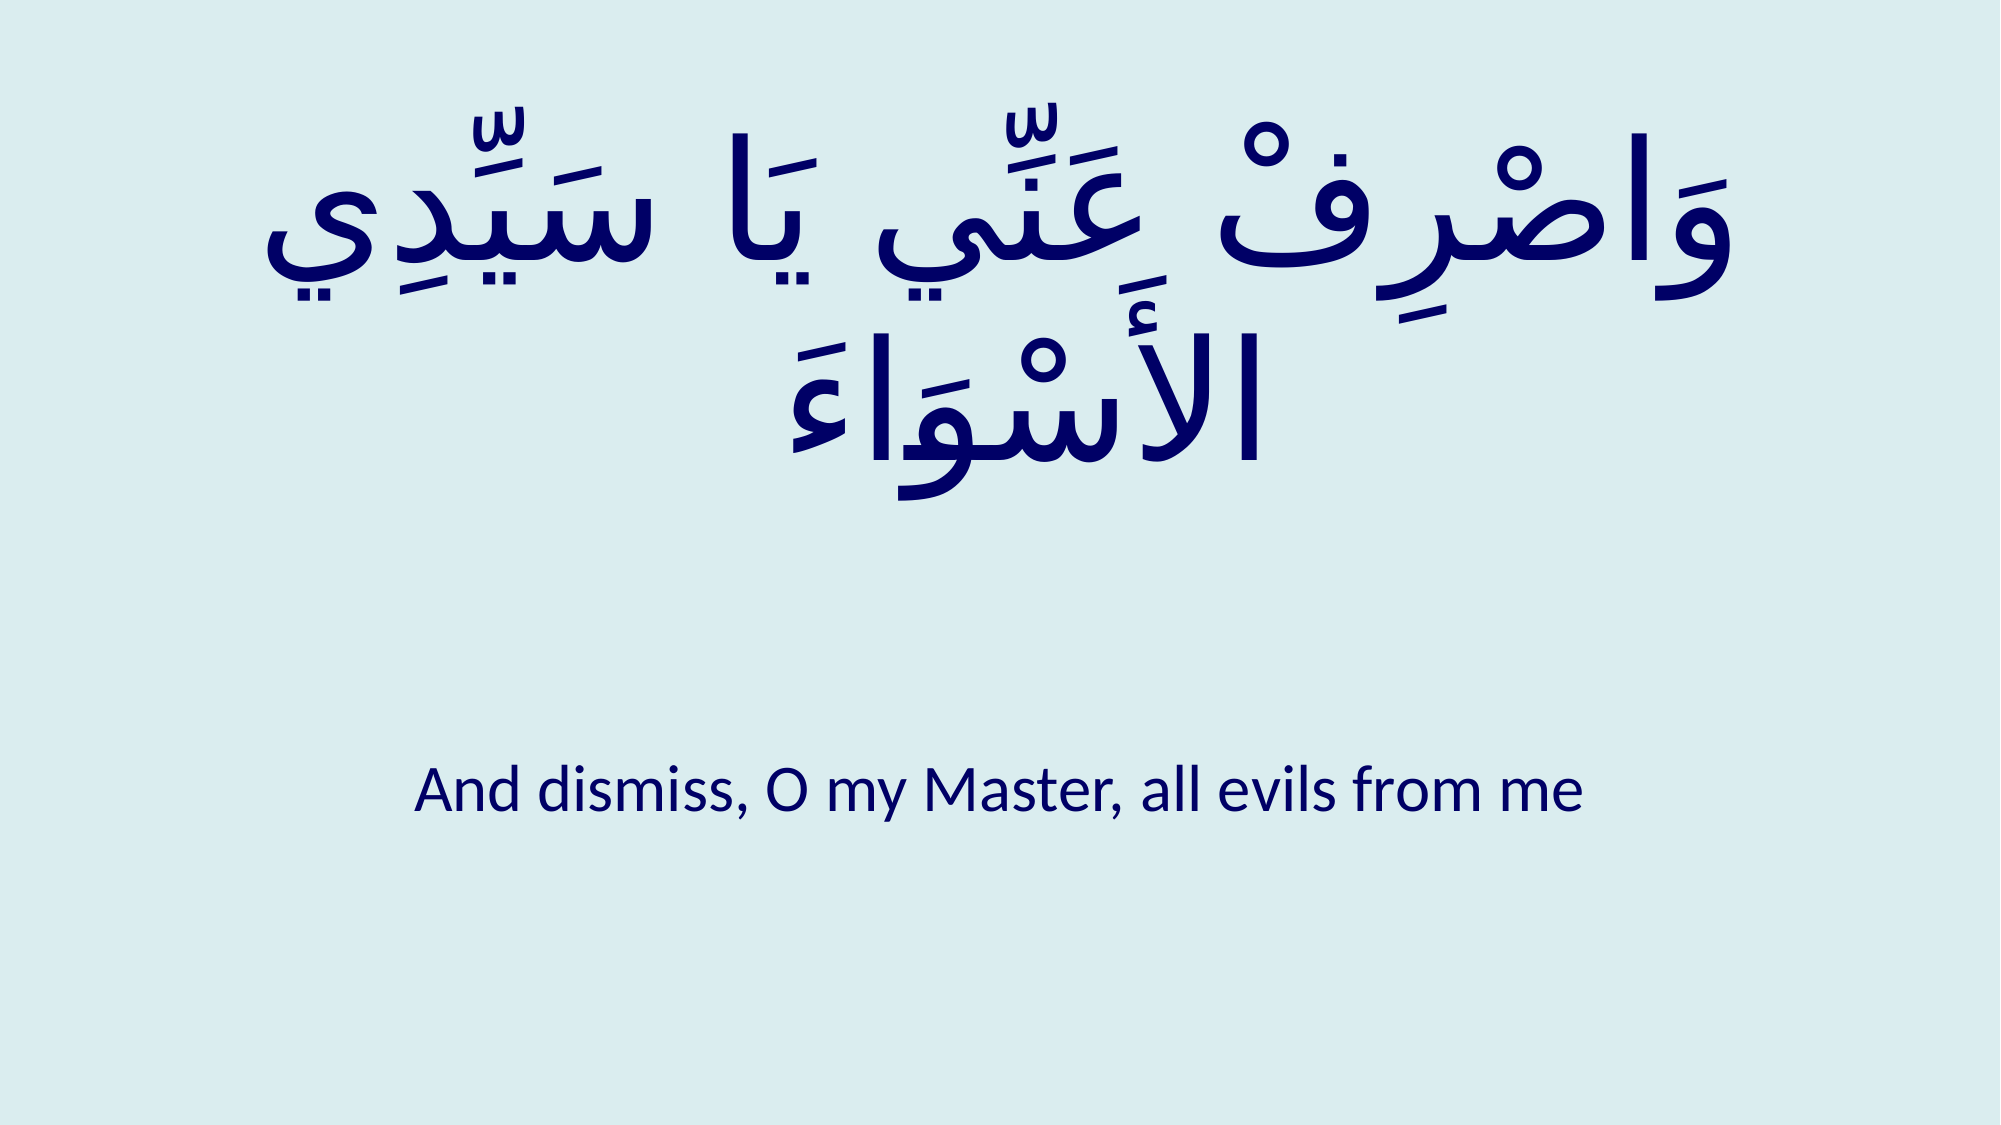

# وَاصْرِفْ عَنِّي يَا سَيِّدِي الأَسْوَاءَ
And dismiss, O my Master, all evils from me